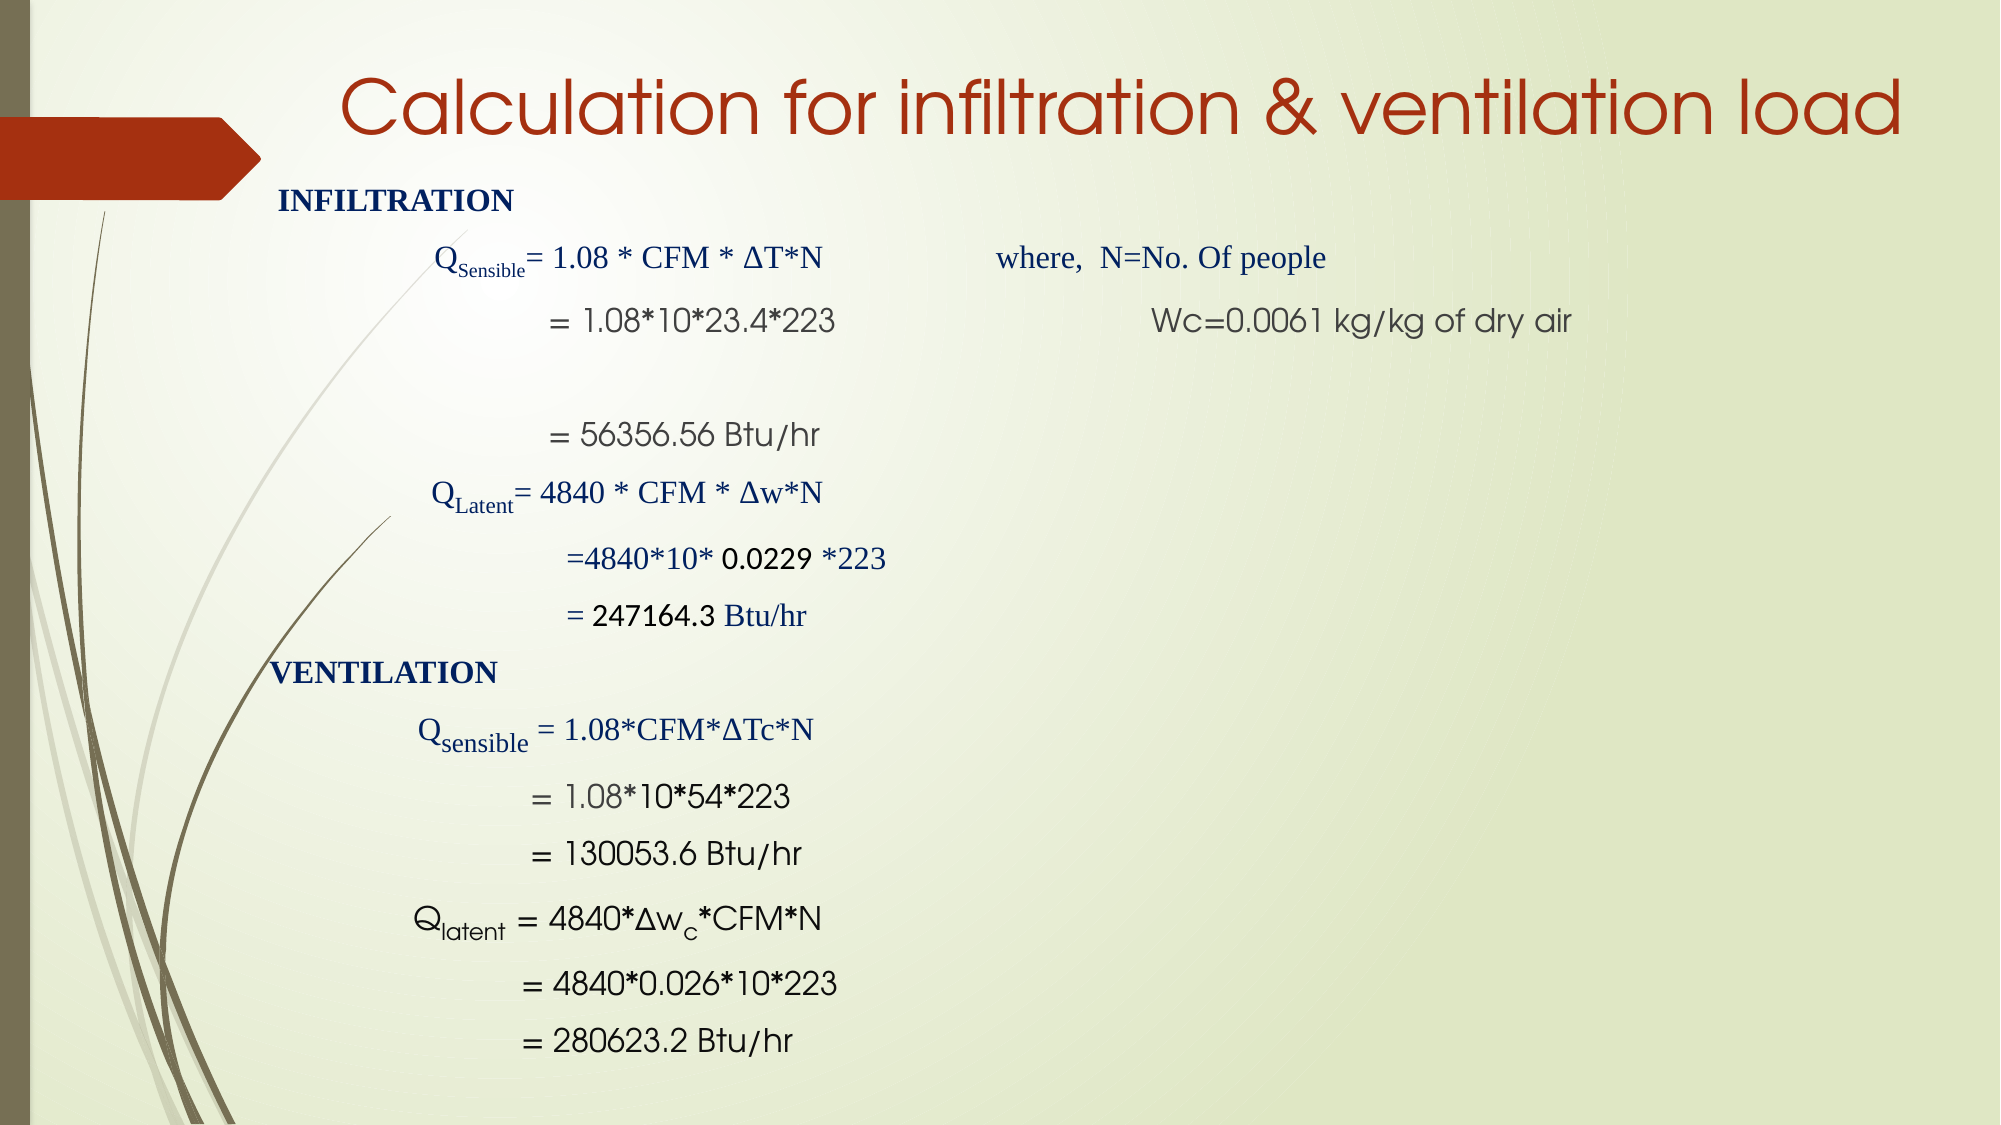

# Calculation for infiltration & ventilation load
 INFILTRATION
                    QSensible= 1.08 * CFM * ΔT*N                     where,  N=No. Of people
                               = 1.08*10*23.4*223                                   Wc=0.0061 kg/kg of dry air

                               = 56356.56 Btu/hr
                  QLatent= 4840 * CFM * Δw*N
                                    =4840*10* 0.0229 *223
                                    = 247164.3 Btu/hr
VENTILATION
                  Qsensible = 1.08*CFM*ΔTc*N
                             = 1.08*10*54*223
                             = 130053.6 Btu/hr
                Qlatent = 4840*Δwc*CFM*N
                            = 4840*0.026*10*223
                            = 280623.2 Btu/hr